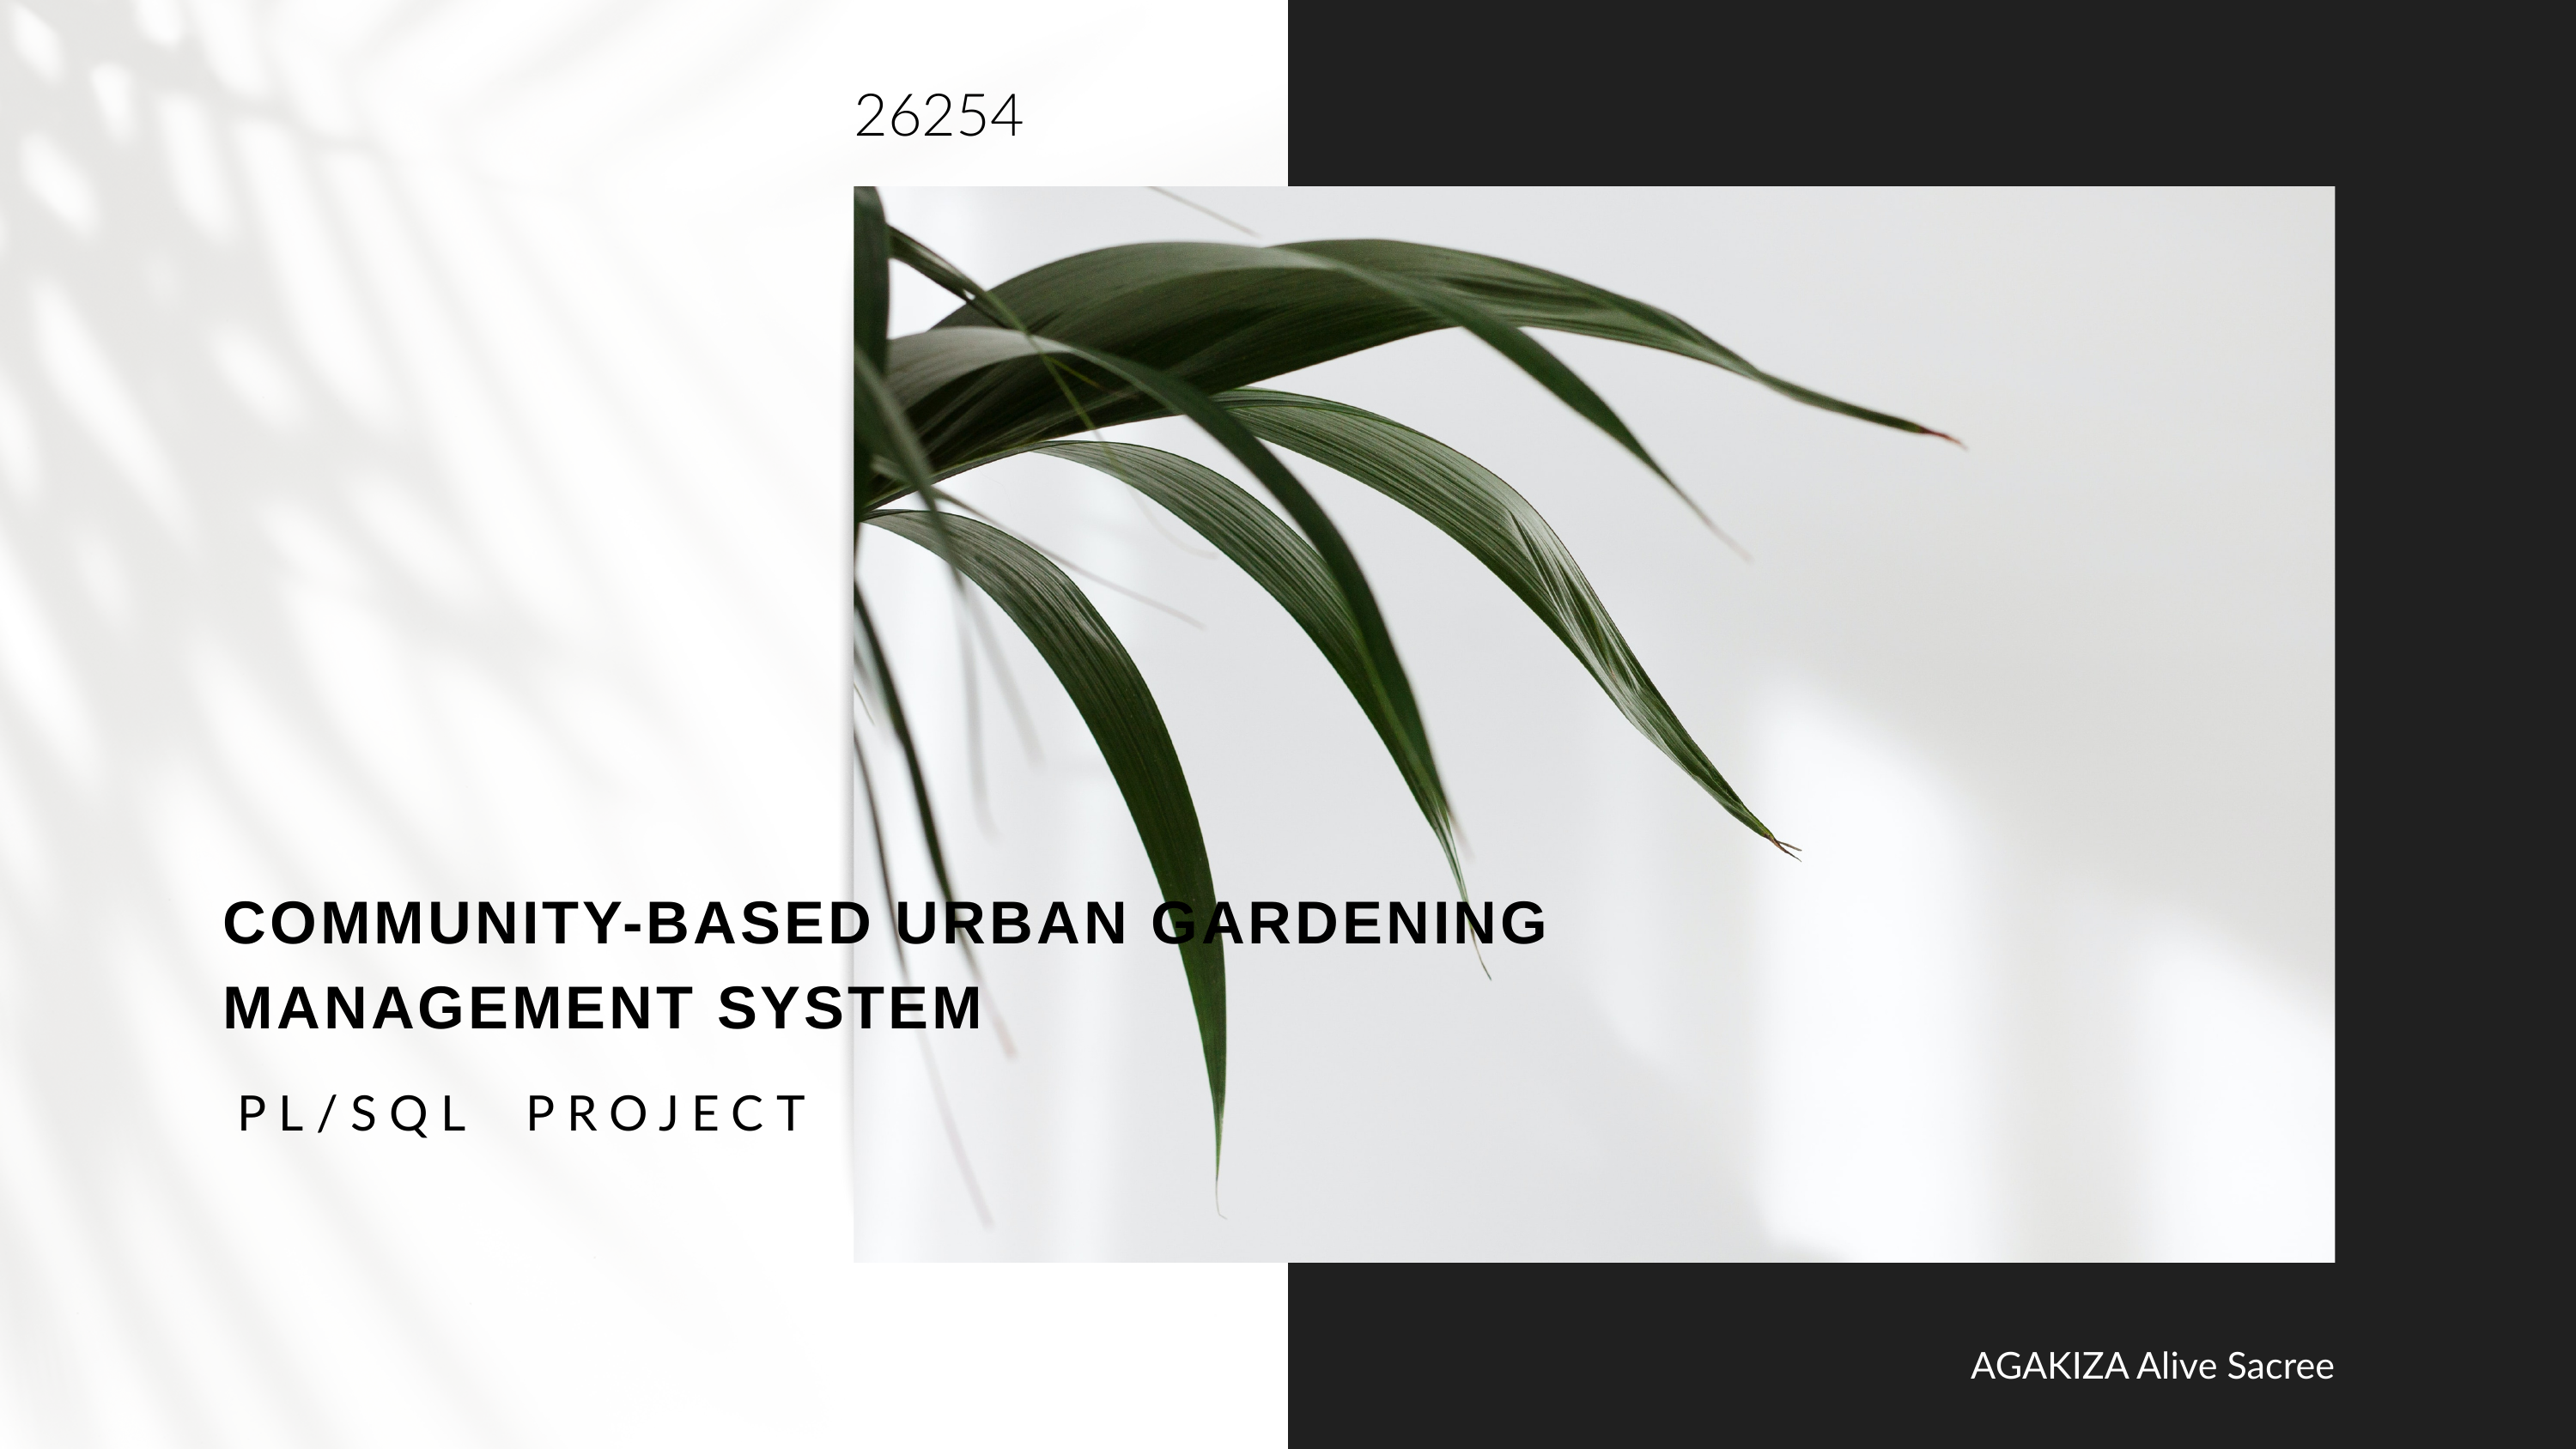

26254

COMMUNITY-BASED URBAN GARDENING MANAGEMENT SYSTEM

PL/SQL  PROJECT
AGAKIZA Alive Sacree